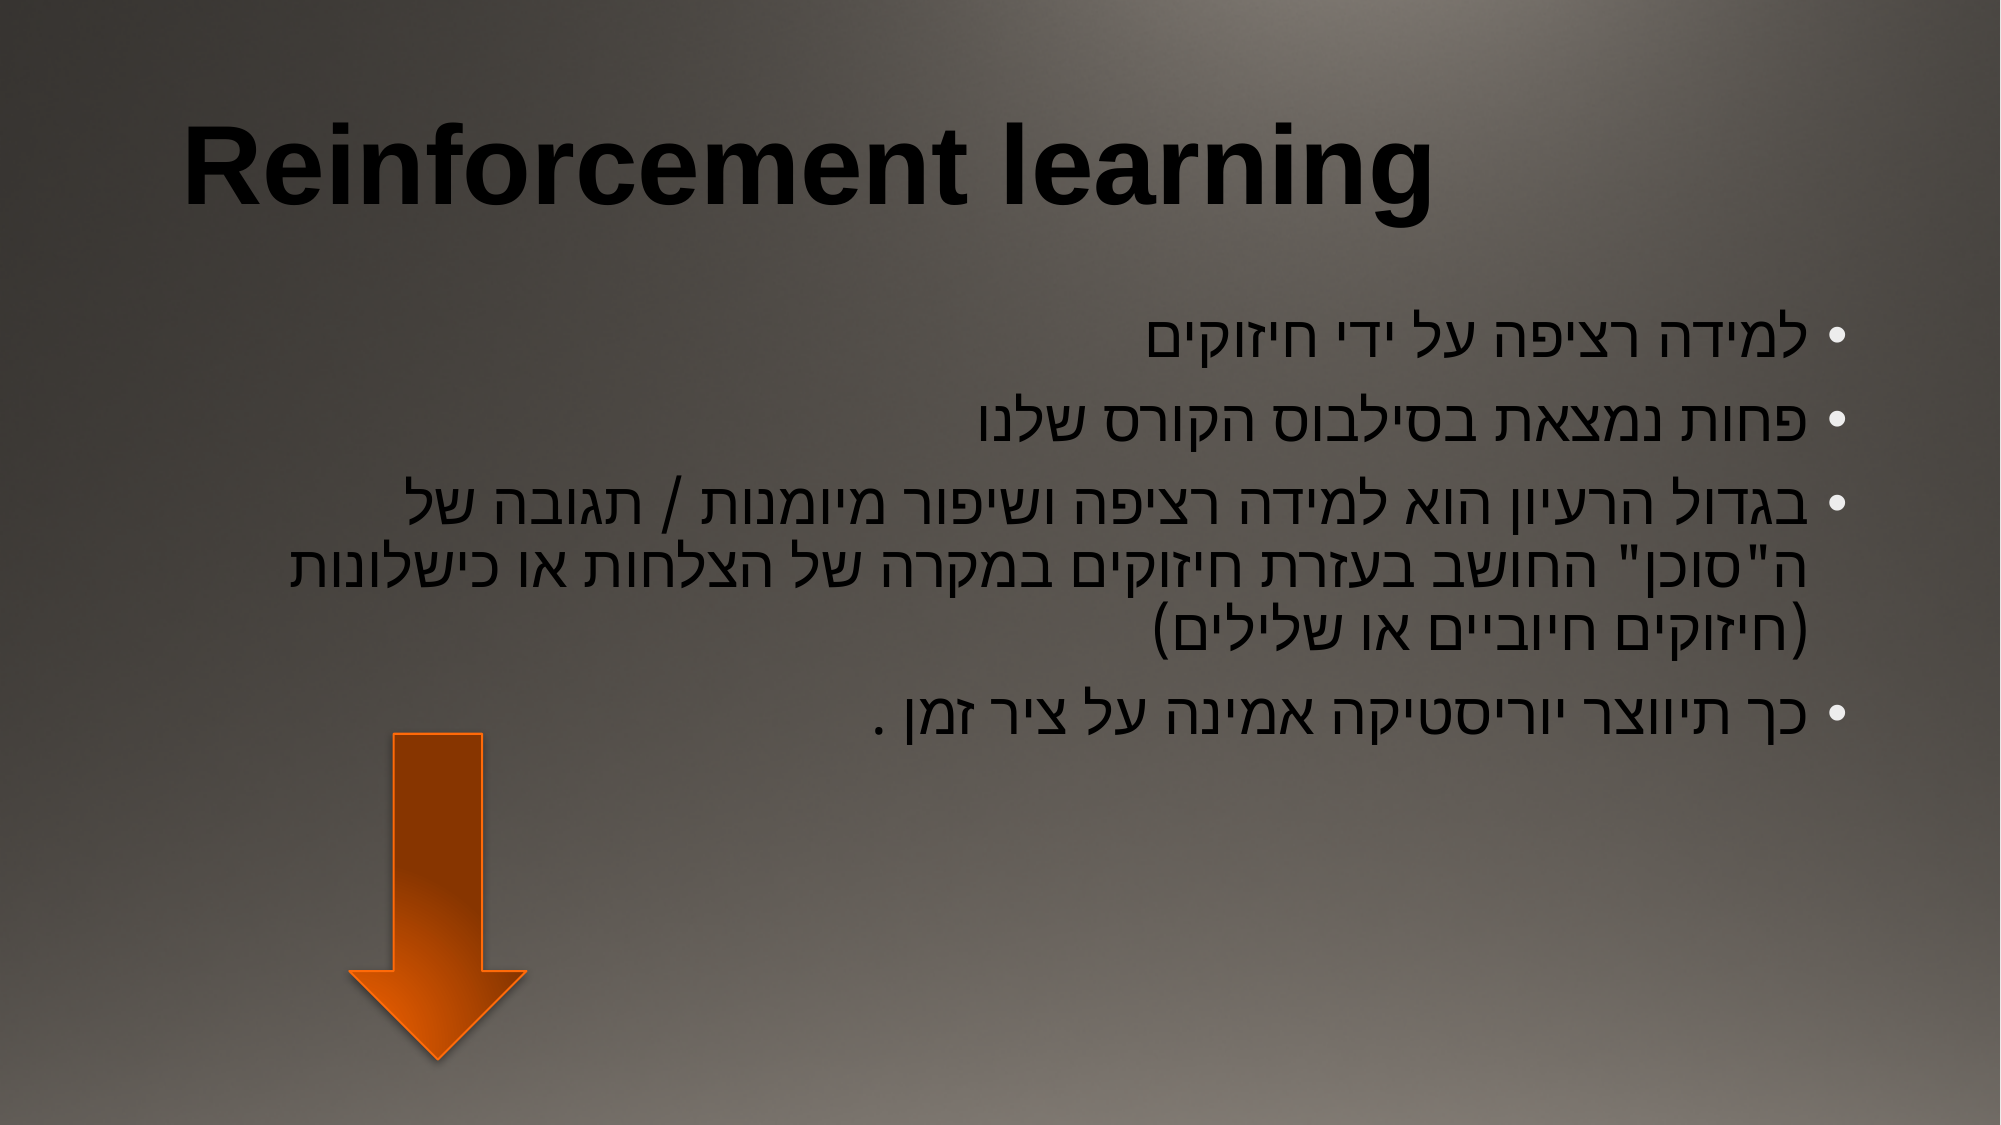

# Reinforcement learning
למידה רציפה על ידי חיזוקים
פחות נמצאת בסילבוס הקורס שלנו
בגדול הרעיון הוא למידה רציפה ושיפור מיומנות / תגובה של ה"סוכן" החושב בעזרת חיזוקים במקרה של הצלחות או כישלונות (חיזוקים חיוביים או שלילים)
כך תיווצר יוריסטיקה אמינה על ציר זמן .